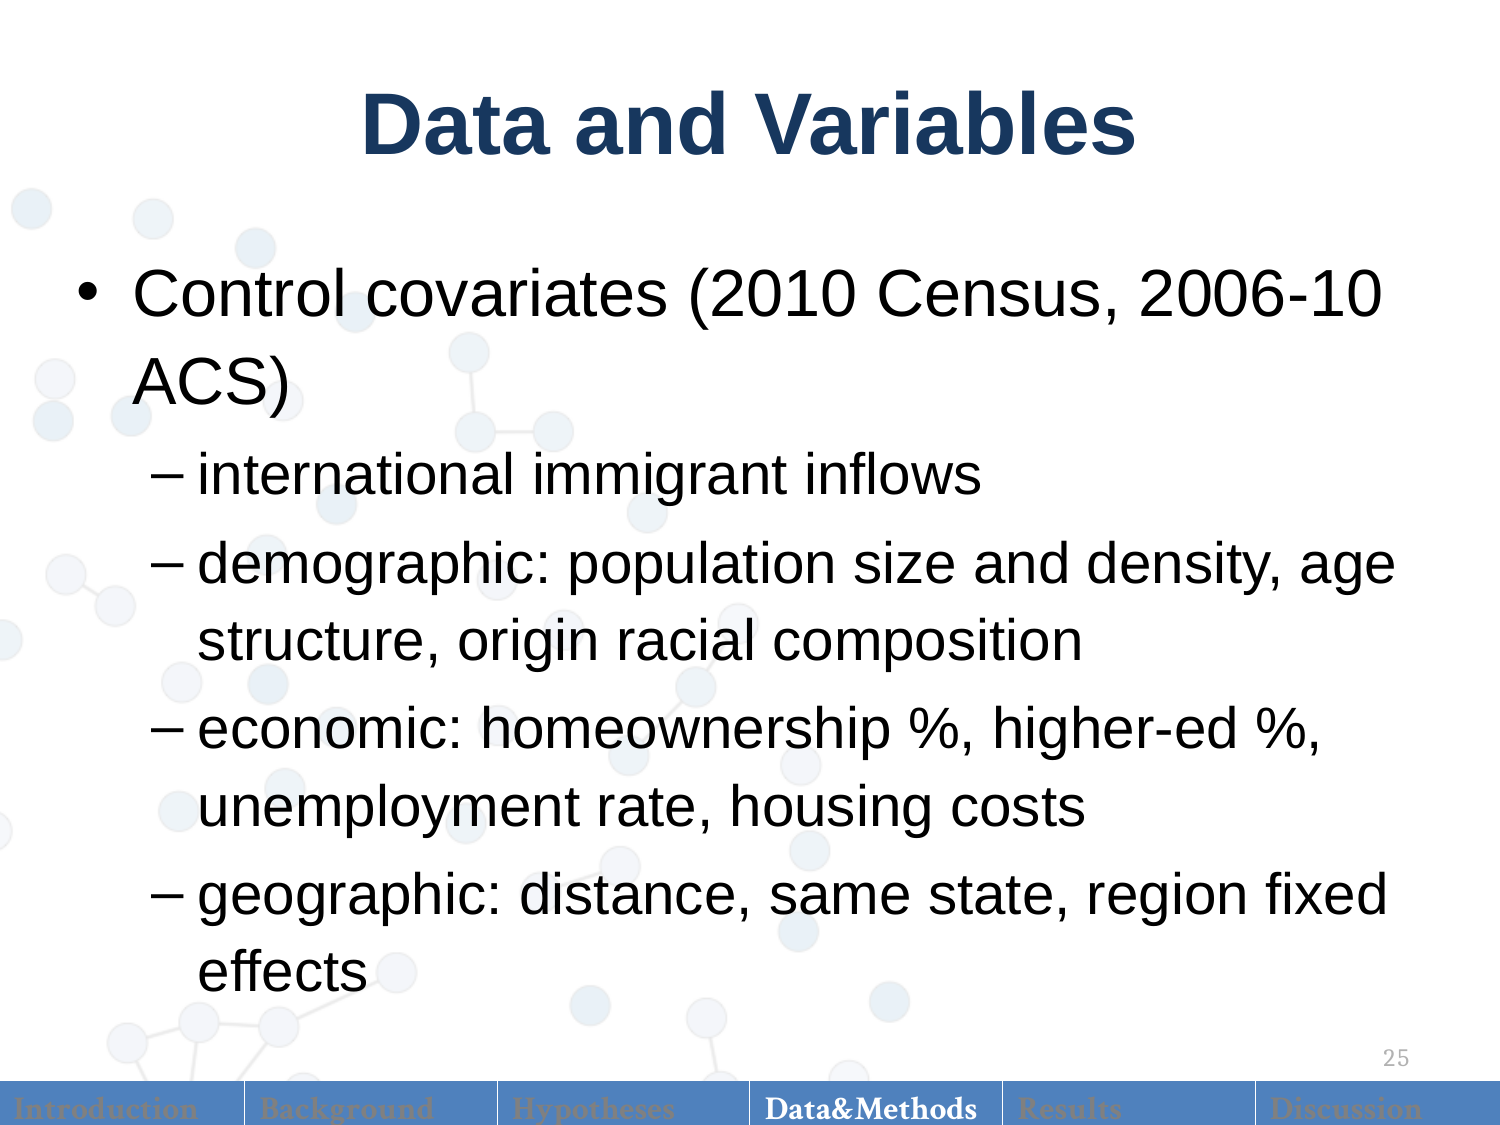

# Data and Variables
Control covariates (2010 Census, 2006-10 ACS)
international immigrant inflows
demographic: population size and density, age structure, origin racial composition
economic: homeownership %, higher-ed %, unemployment rate, housing costs
geographic: distance, same state, region fixed effects
25
| Introduction | Background | Hypotheses | Data&Methods | Results | Discussion |
| --- | --- | --- | --- | --- | --- |